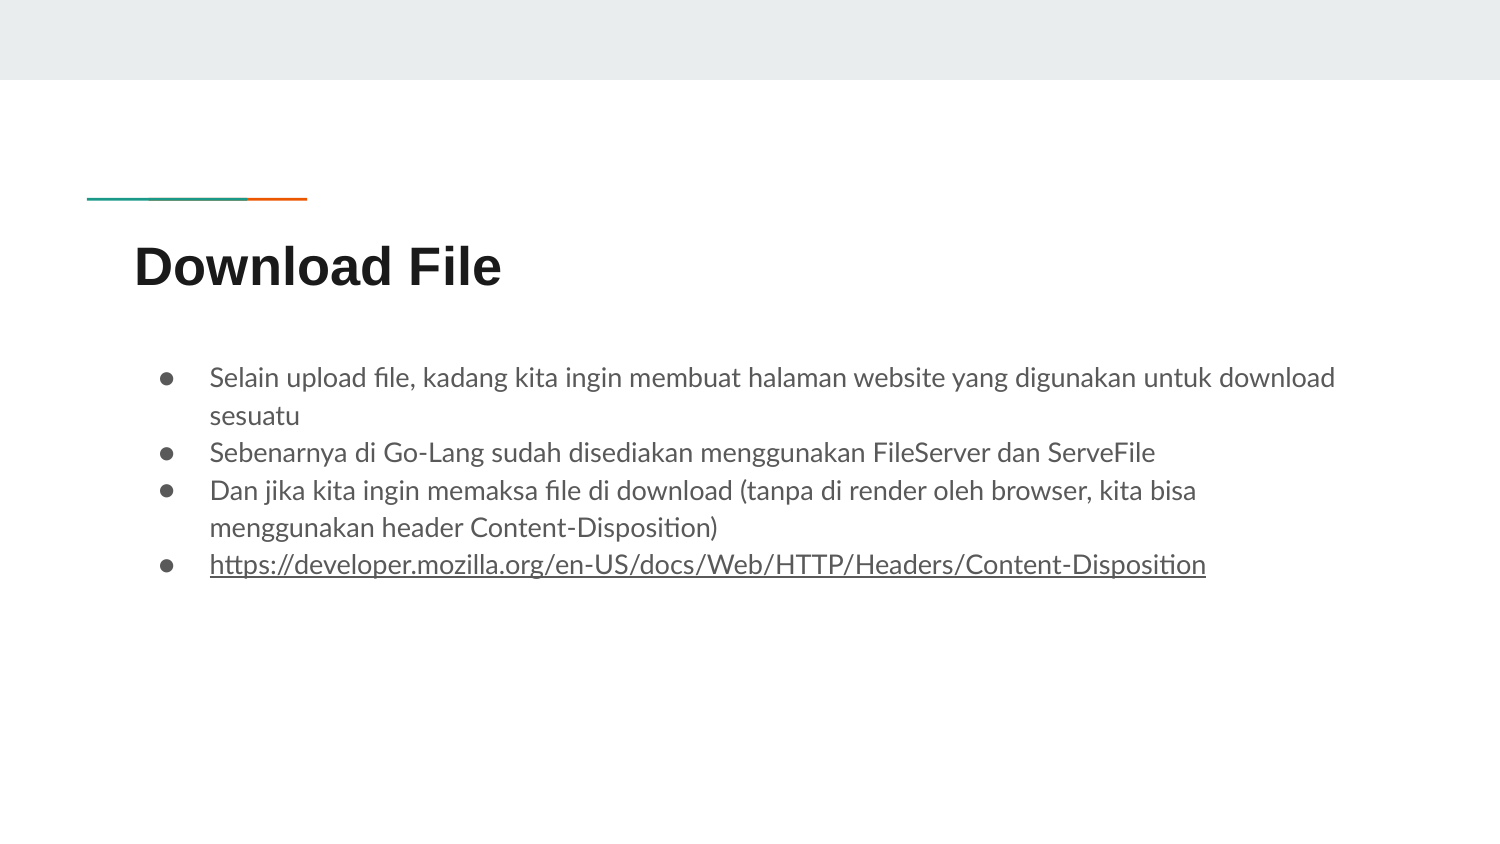

# Download File
Selain upload file, kadang kita ingin membuat halaman website yang digunakan untuk download sesuatu
Sebenarnya di Go-Lang sudah disediakan menggunakan FileServer dan ServeFile
Dan jika kita ingin memaksa file di download (tanpa di render oleh browser, kita bisa menggunakan header Content-Disposition)
https://developer.mozilla.org/en-US/docs/Web/HTTP/Headers/Content-Disposition